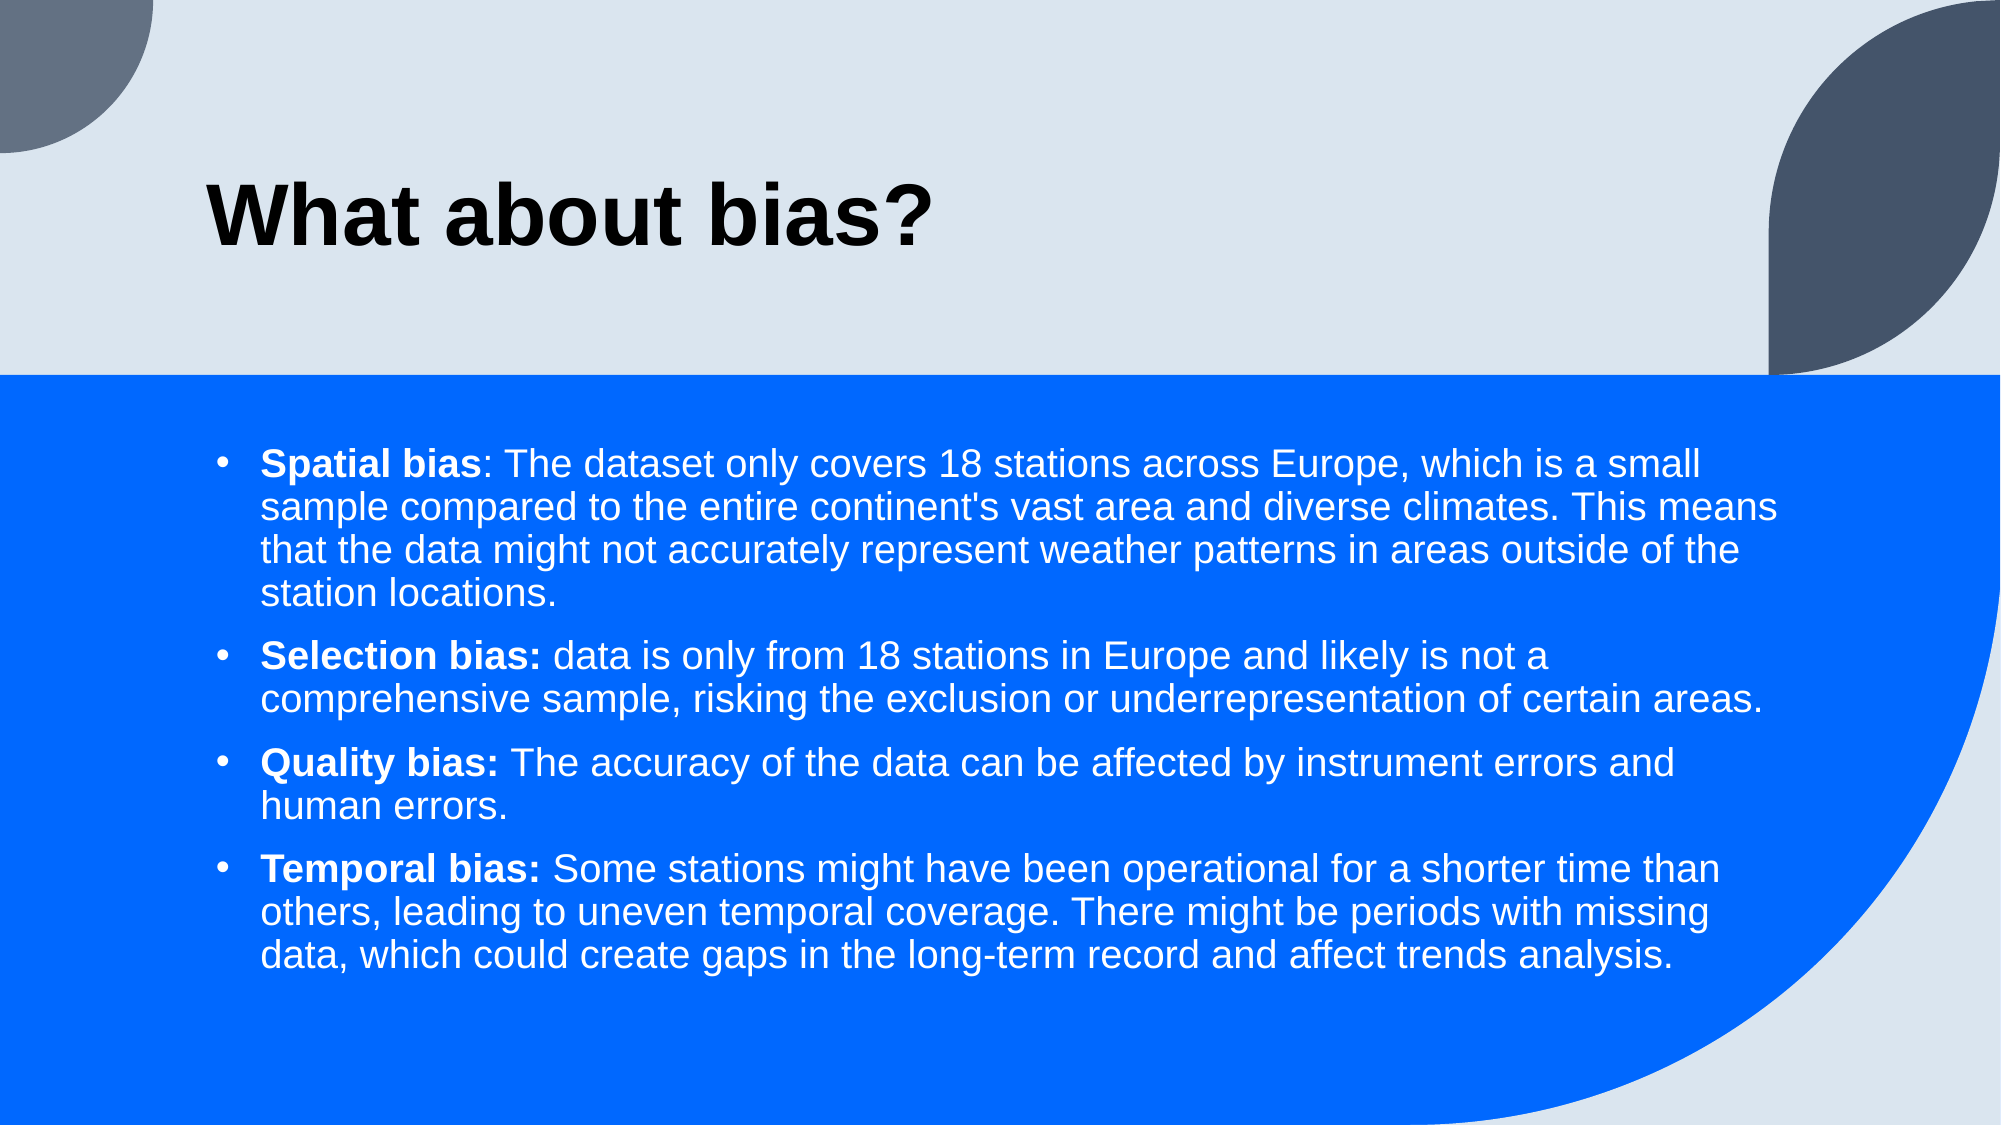

# What about bias?
Spatial bias: The dataset only covers 18 stations across Europe, which is a small sample compared to the entire continent's vast area and diverse climates. This means that the data might not accurately represent weather patterns in areas outside of the station locations.
Selection bias: data is only from 18 stations in Europe and likely is not a comprehensive sample, risking the exclusion or underrepresentation of certain areas.
Quality bias: The accuracy of the data can be affected by instrument errors and human errors.
Temporal bias: Some stations might have been operational for a shorter time than others, leading to uneven temporal coverage. There might be periods with missing data, which could create gaps in the long-term record and affect trends analysis.